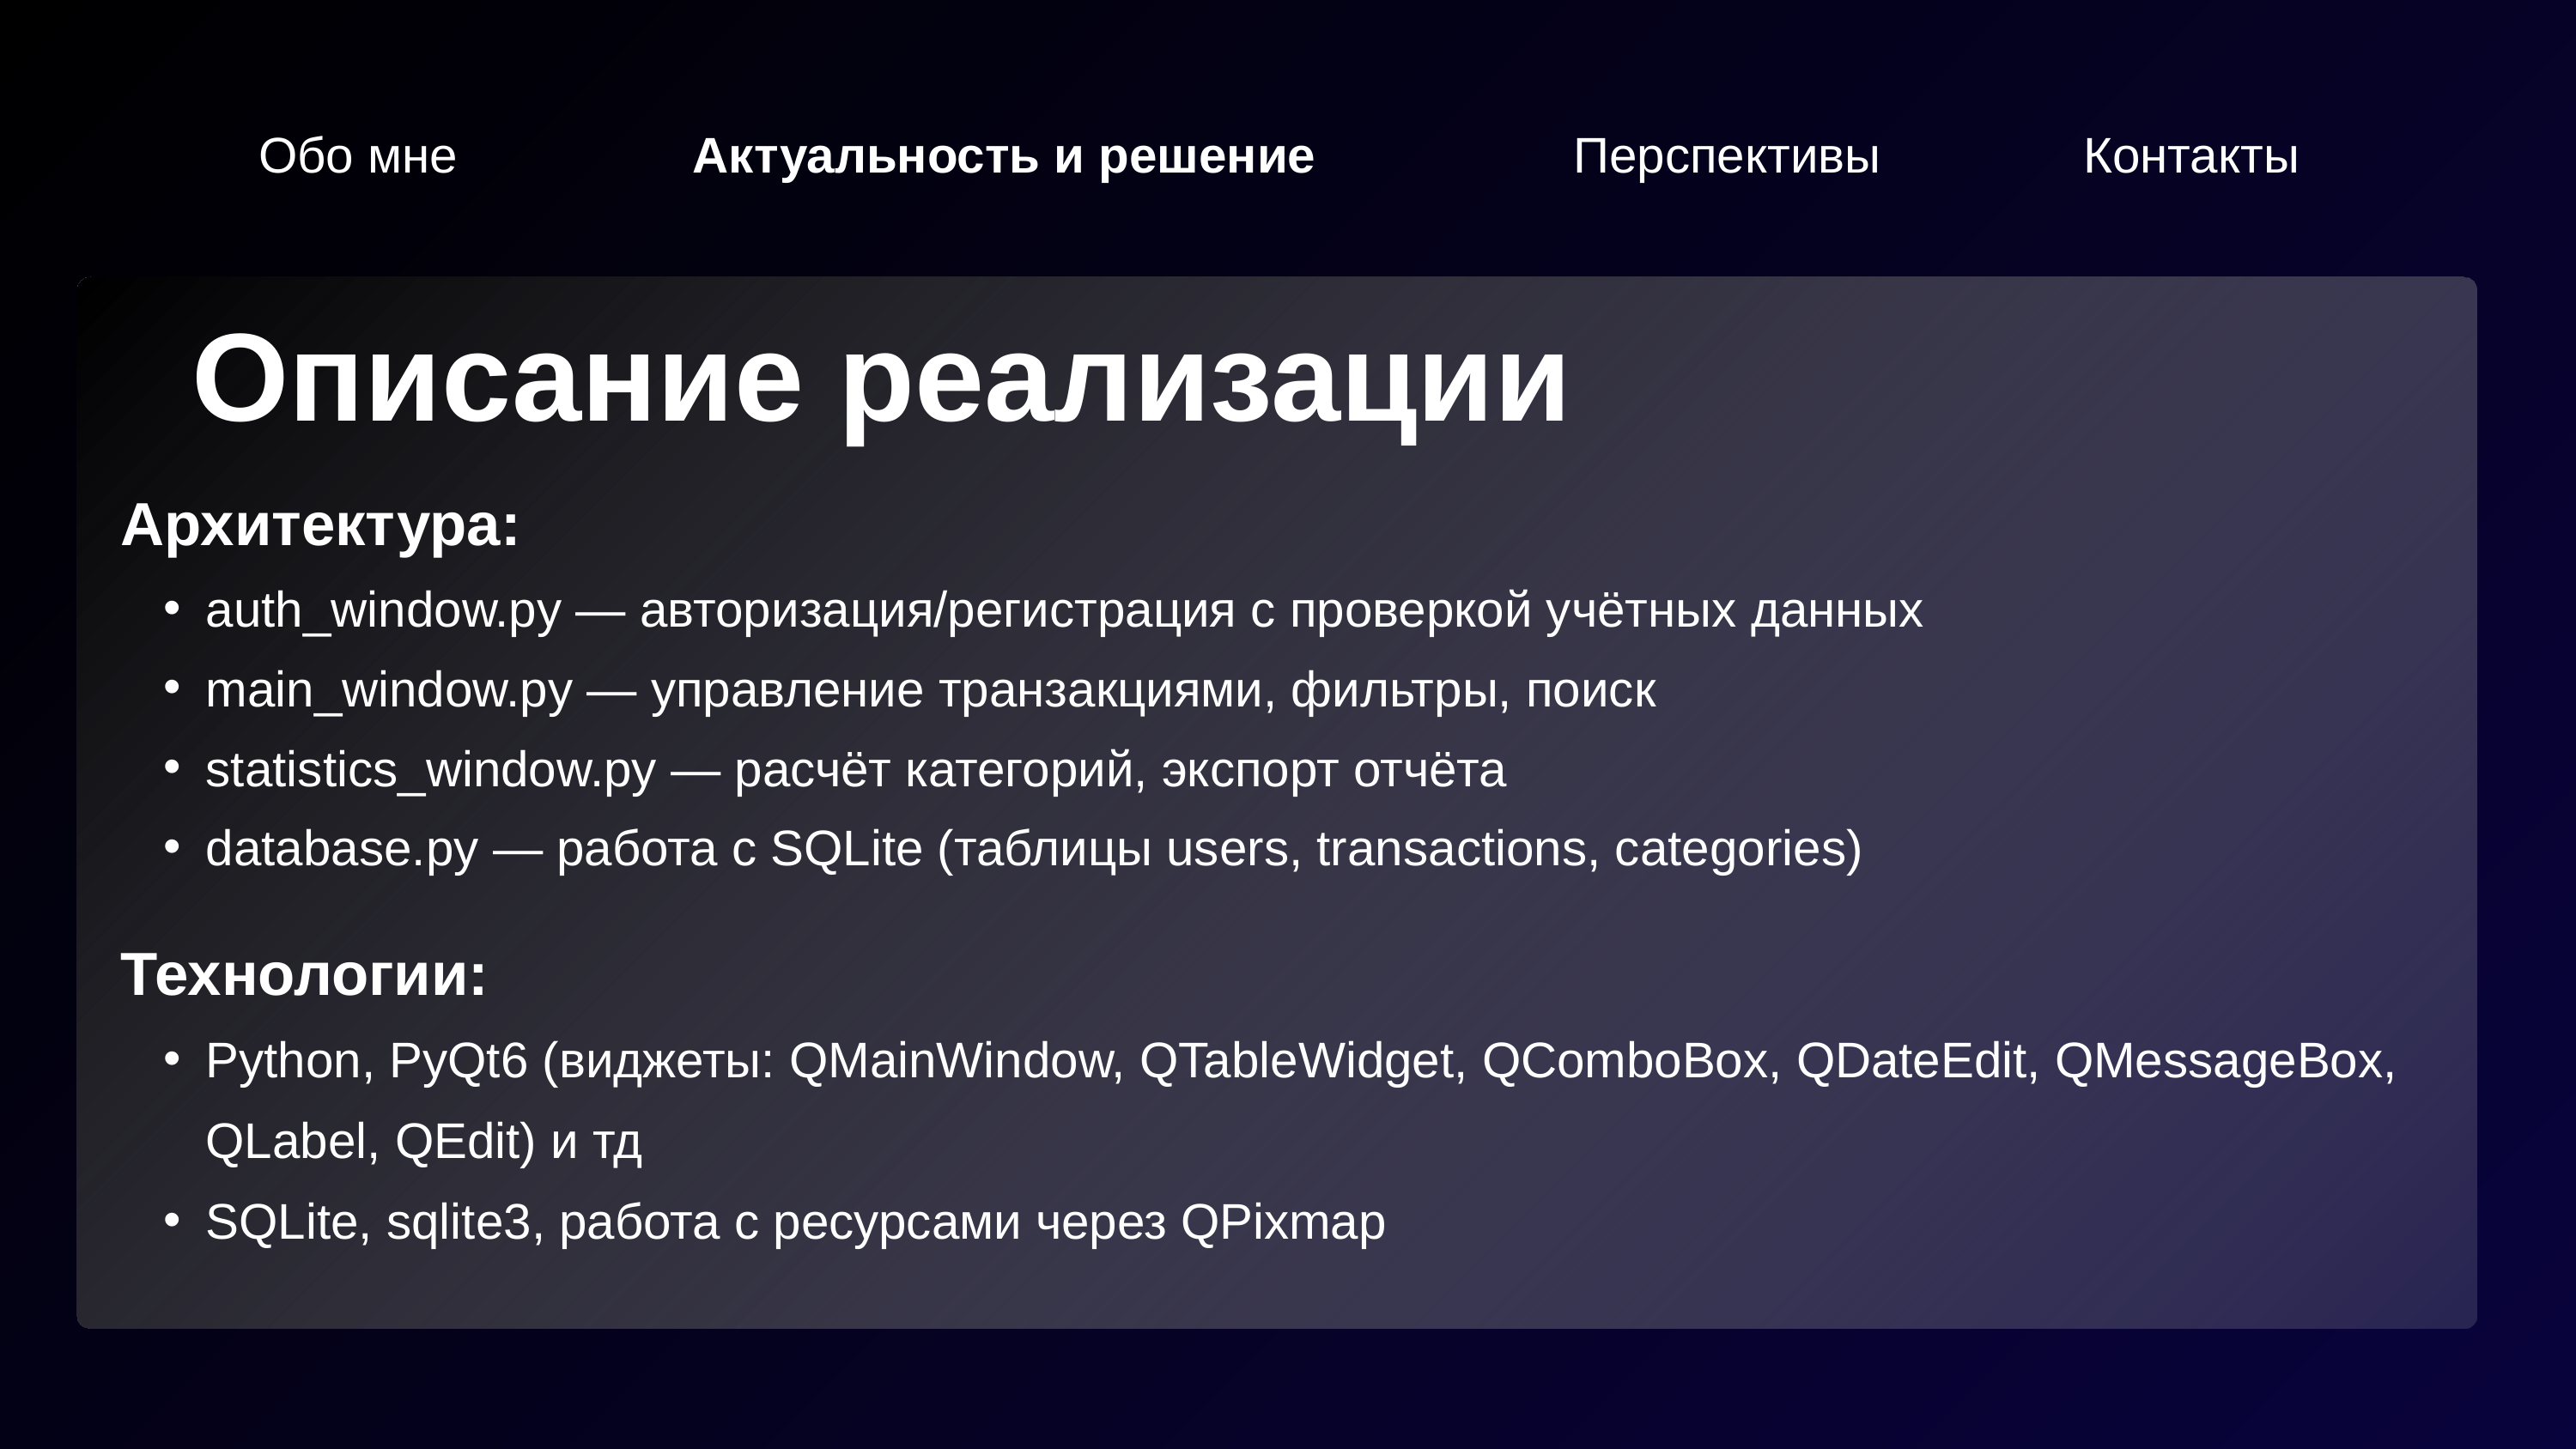

Обо мне
Актуальность и решение
Перспективы
Контакты

Описание реализации
Архитектура:
auth_window.py — авторизация/регистрация с проверкой учётных данных
main_window.py — управление транзакциями, фильтры, поиск
statistics_window.py — расчёт категорий, экспорт отчёта
database.py — работа с SQLite (таблицы users, transactions, categories)
Технологии:
Python, PyQt6 (виджеты: QMainWindow, QTableWidget, QComboBox, QDateEdit, QMessageBox, QLabel, QEdit) и тд
SQLite, sqlite3, работа с ресурсами через QPixmap